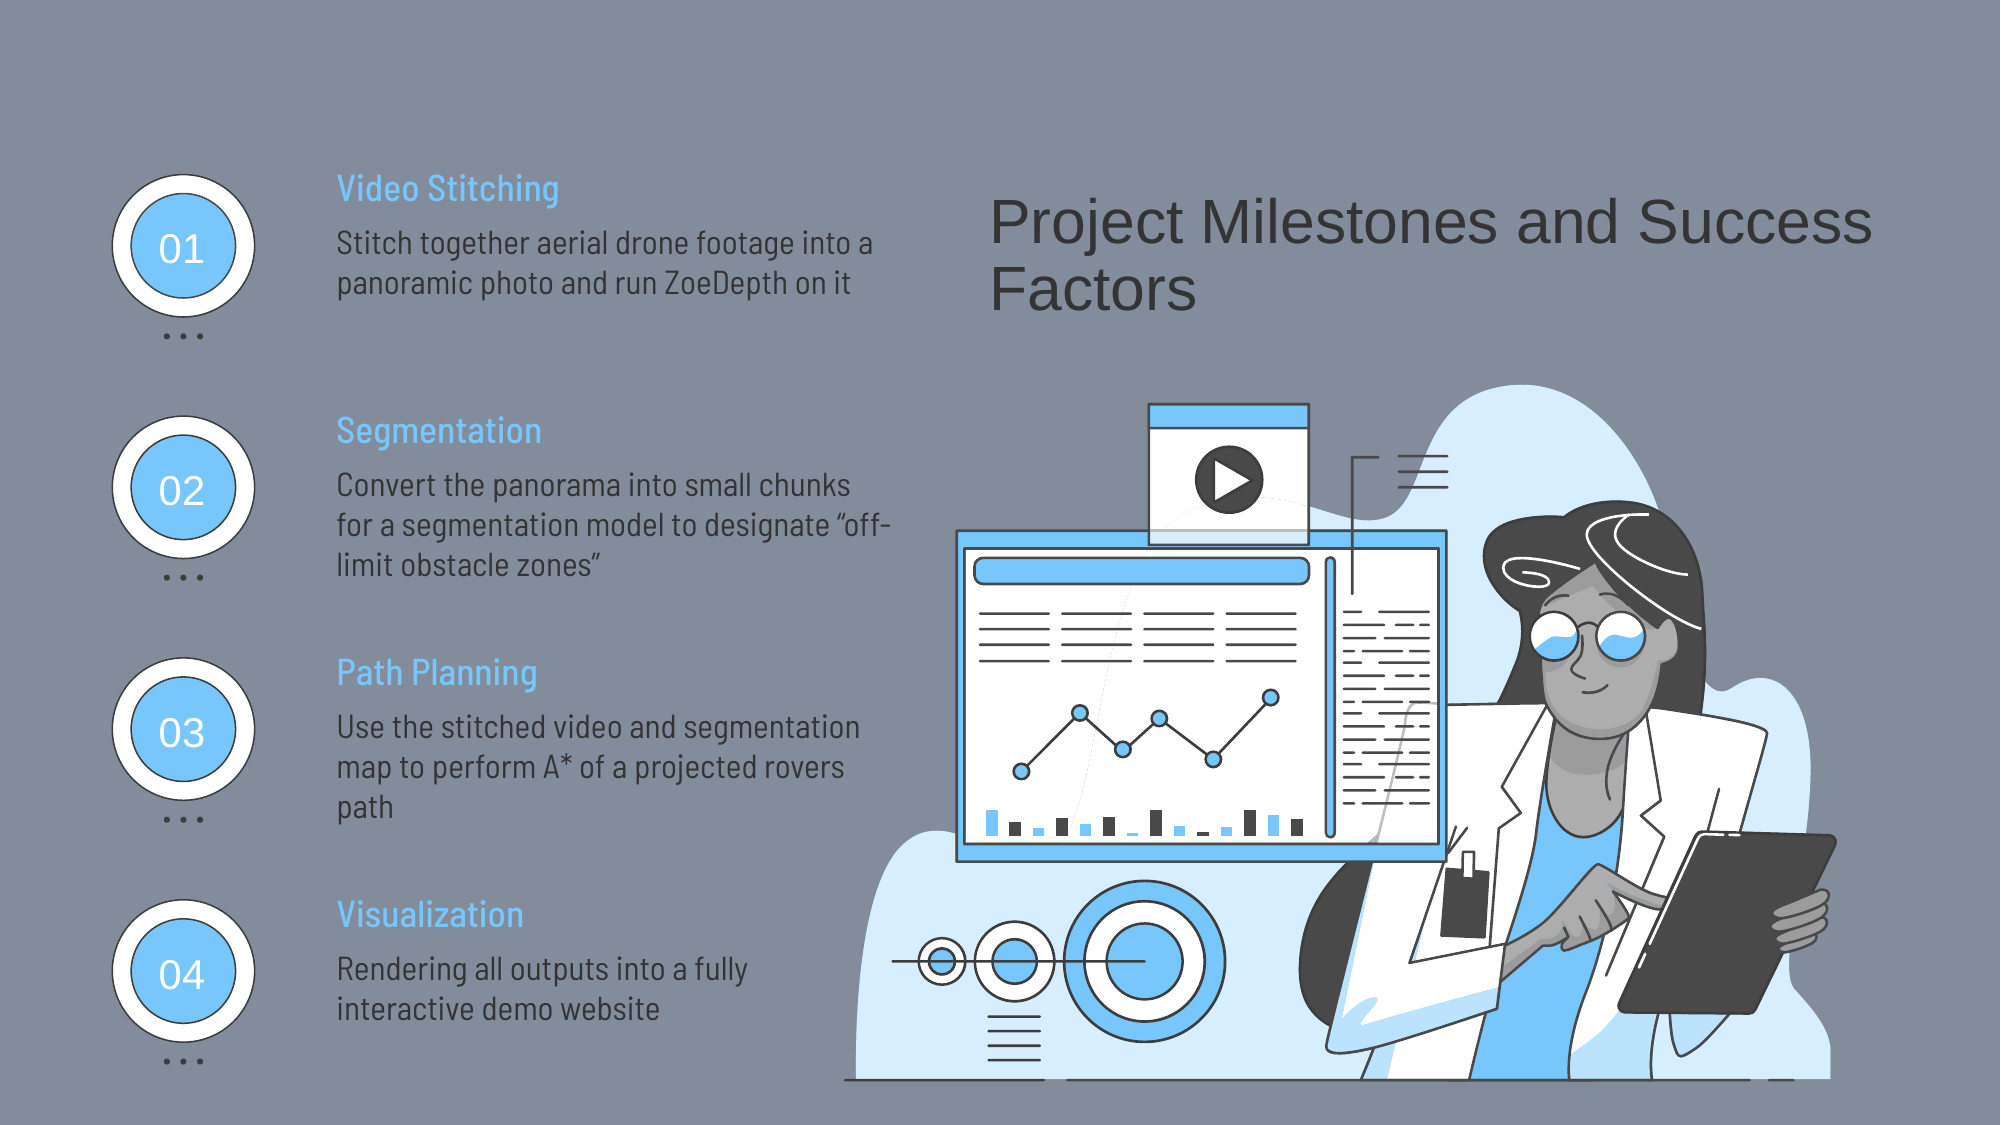

# Project Milestones and Success Factors
Video Stitching

Stitch together aerial drone footage into a panoramic photo and run ZoeDepth on it
01
Segmentation

Convert the panorama into small chunks for a segmentation model to designate “off-limit obstacle zones”
02
Path Planning

Use the stitched video and segmentation map to perform A* of a projected rovers path
03
Visualization

Rendering all outputs into a fully interactive demo website
04